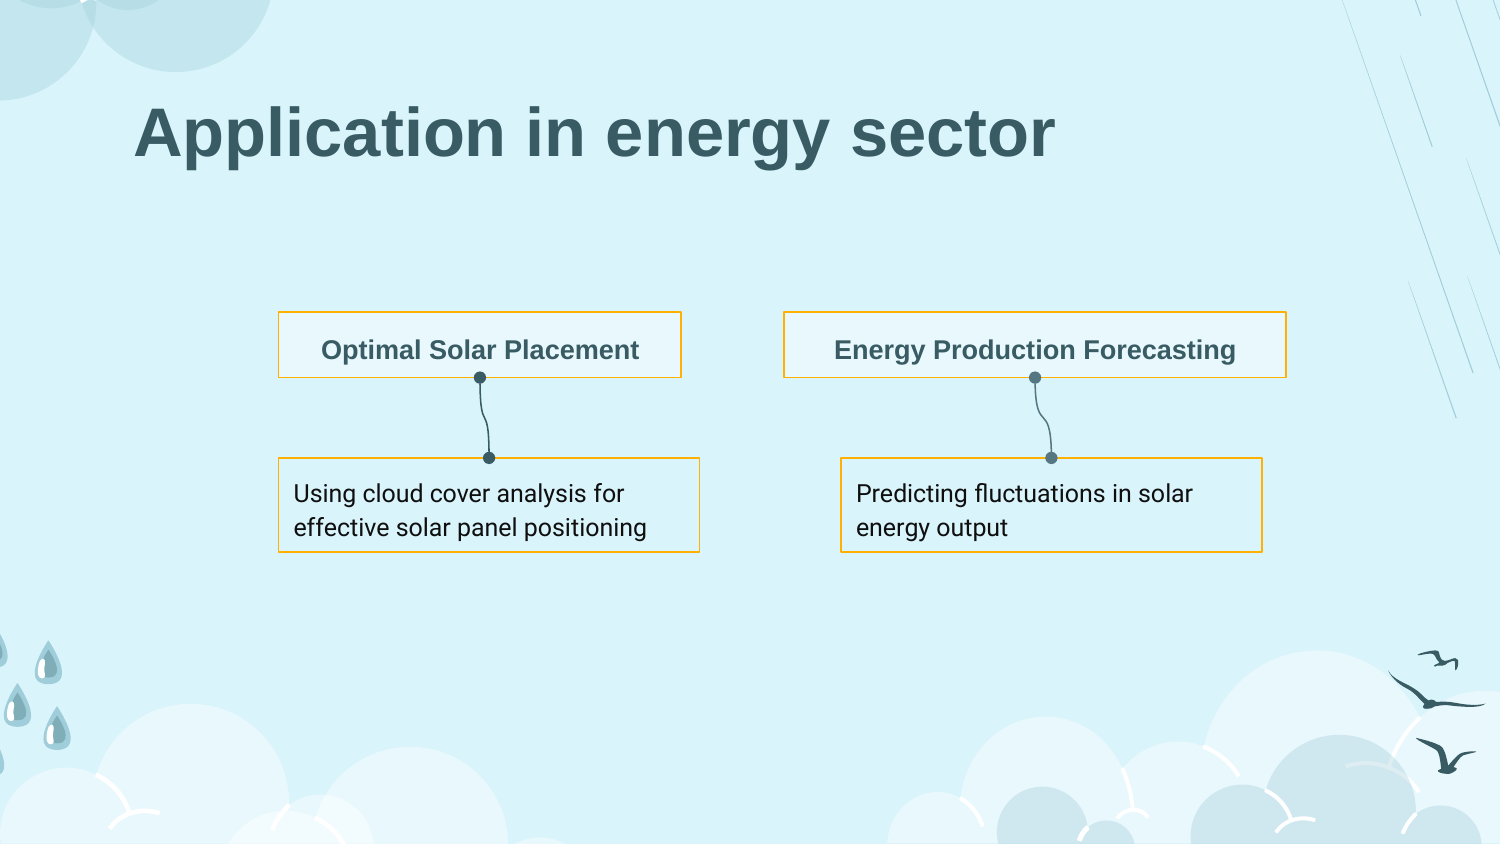

# Application in energy sector
Optimal Solar Placement
Energy Production Forecasting
Using cloud cover analysis for effective solar panel positioning
Predicting fluctuations in solar energy output